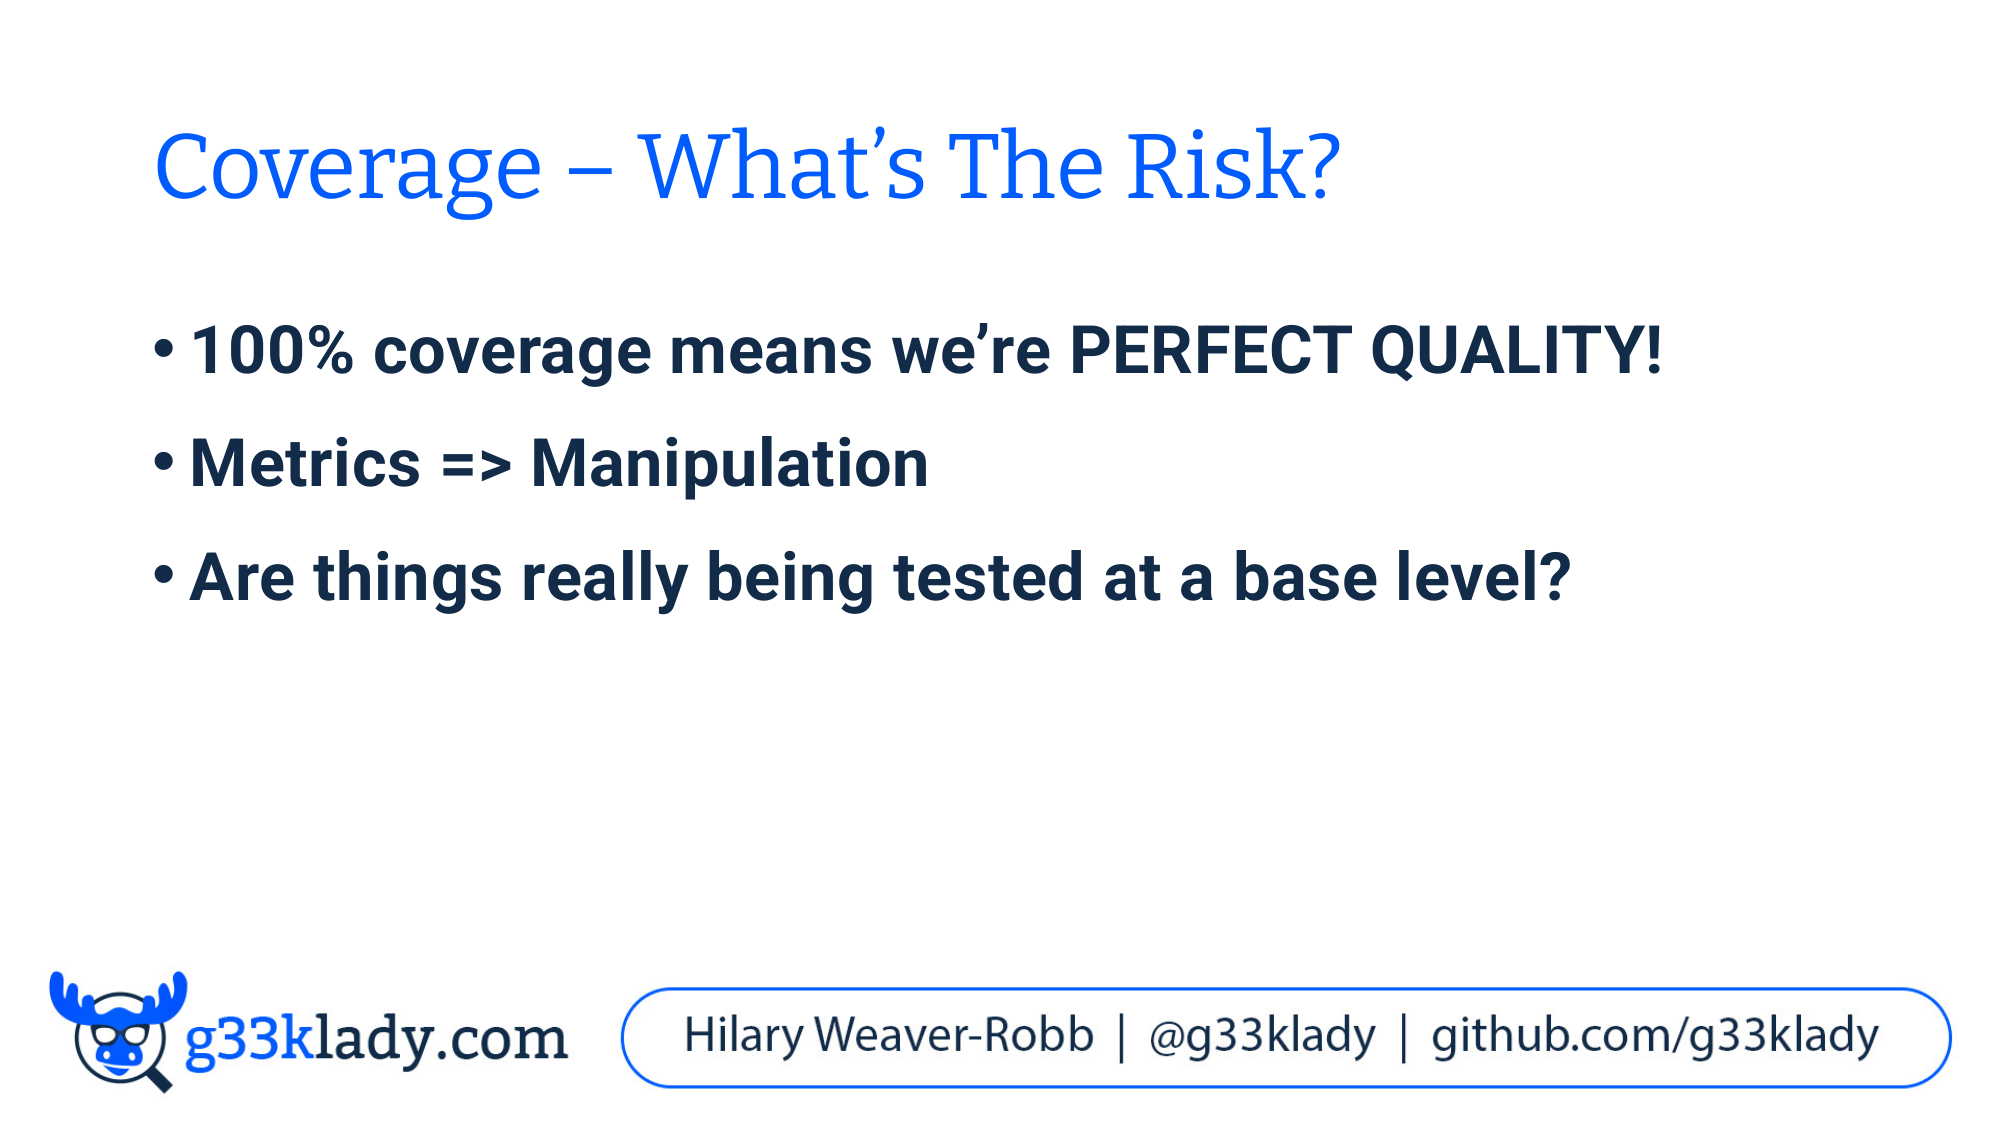

# Coverage – What’s The Risk?
100% coverage means we’re PERFECT QUALITY!
Metrics => Manipulation
Are things really being tested at a base level?